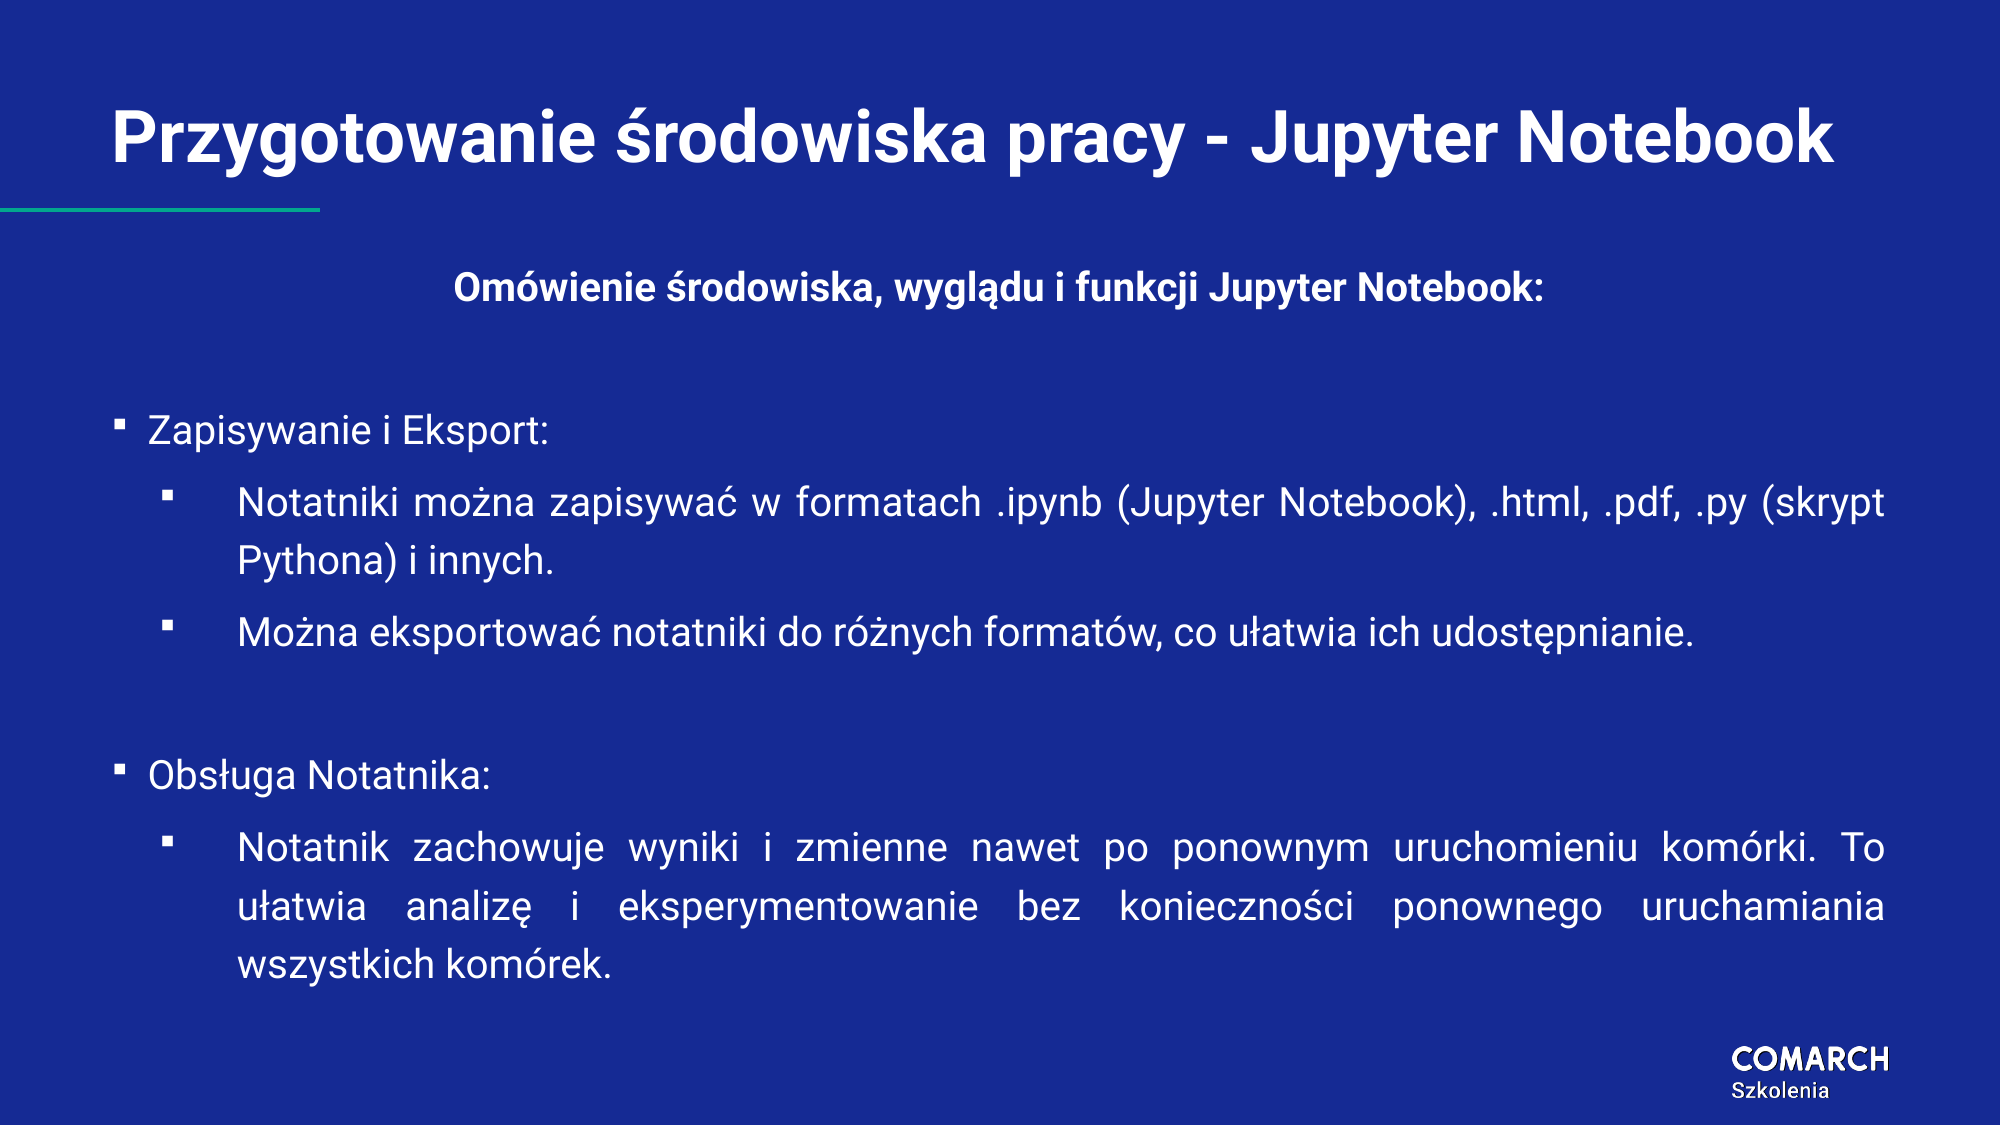

# Przygotowanie środowiska pracy - Jupyter Notebook
Omówienie środowiska, wyglądu i funkcji Jupyter Notebook:

Zapisywanie i Eksport:
Notatniki można zapisywać w formatach .ipynb (Jupyter Notebook), .html, .pdf, .py (skrypt Pythona) i innych.
Można eksportować notatniki do różnych formatów, co ułatwia ich udostępnianie.

Obsługa Notatnika:
Notatnik zachowuje wyniki i zmienne nawet po ponownym uruchomieniu komórki. To ułatwia analizę i eksperymentowanie bez konieczności ponownego uruchamiania wszystkich komórek.